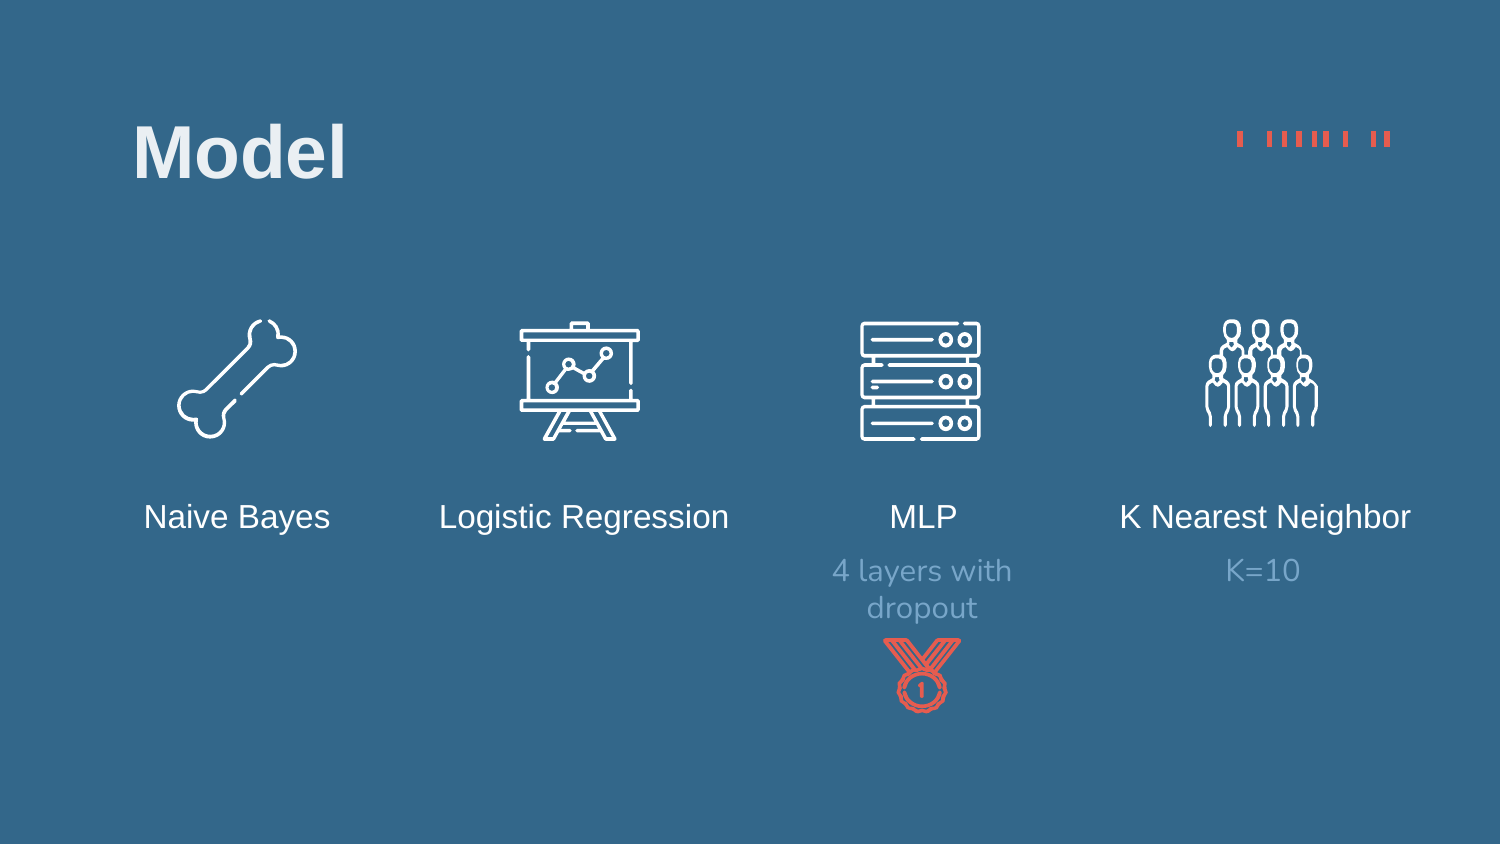

# Model

Naive Bayes
Logistic Regression
MLP
K Nearest Neighbor
4 layers with dropout
K=10